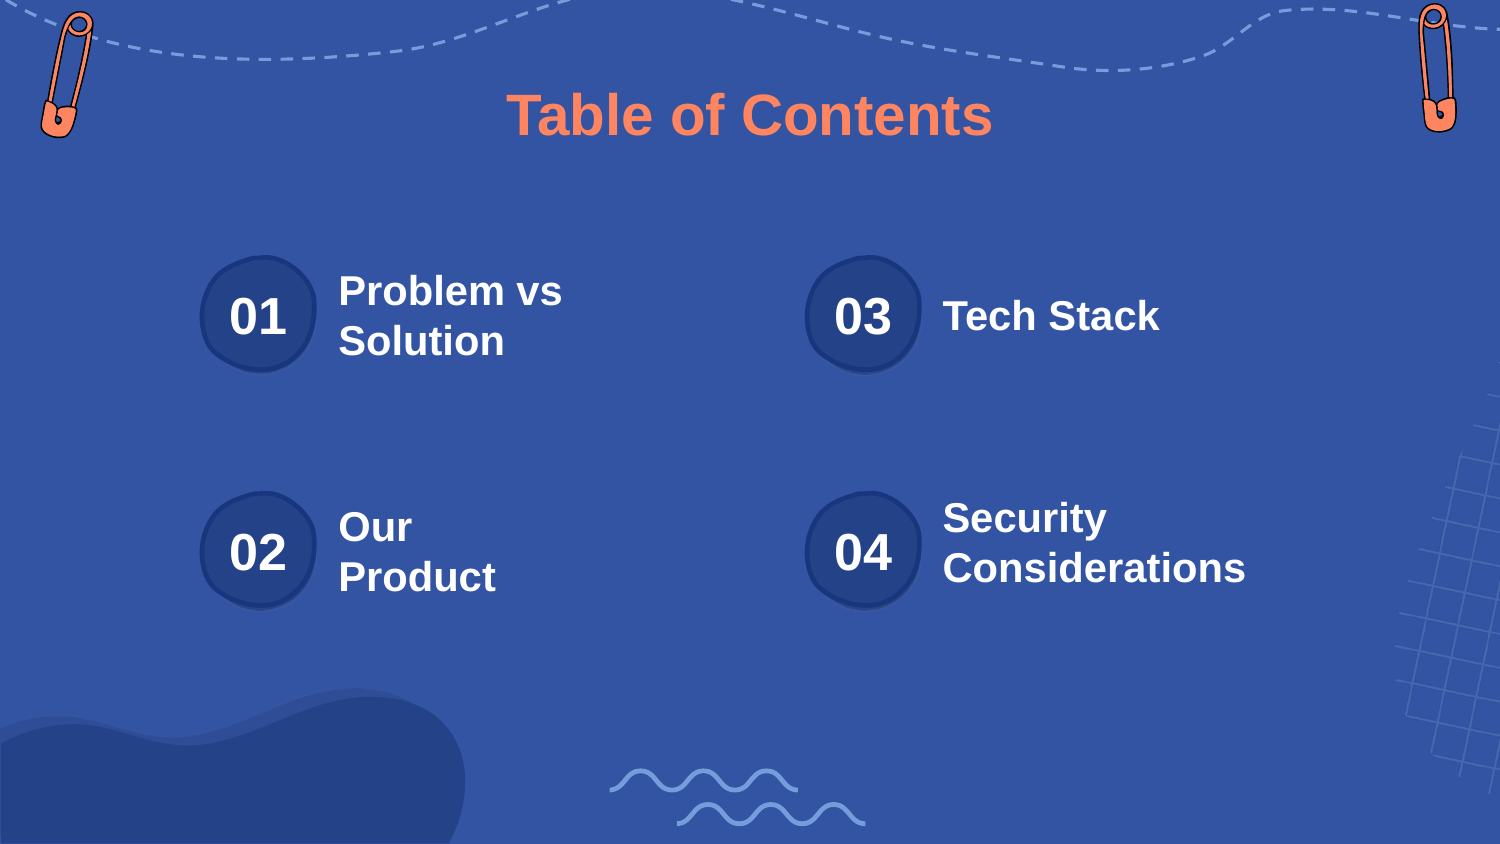

Table of Contents

Problem vs Solution
Tech Stack
03
# 01
Security Considerations

Our Product
02
04